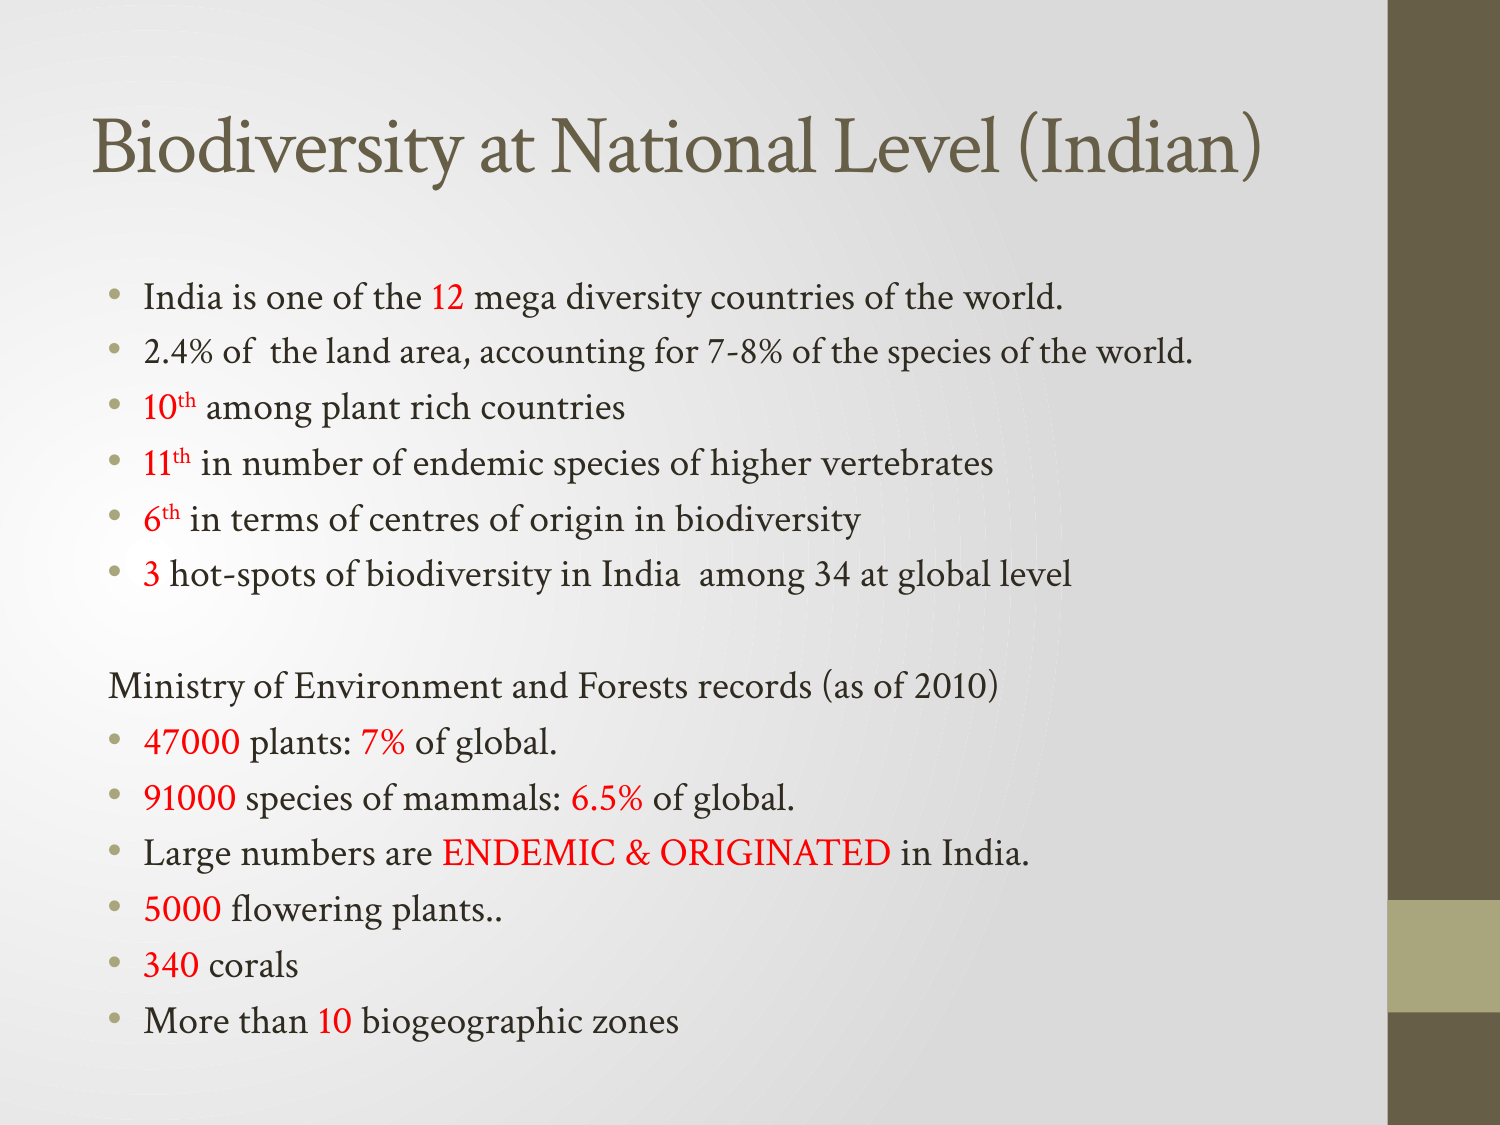

# Biodiversity at National Level (Indian)
India is one of the 12 mega diversity countries of the world.
2.4% of  the land area, accounting for 7-8% of the species of the world.
10th among plant rich countries
11th in number of endemic species of higher vertebrates
6th in terms of centres of origin in biodiversity
3 hot-spots of biodiversity in India  among 34 at global level

Ministry of Environment and Forests records (as of 2010)
47000 plants: 7% of global.
91000 species of mammals: 6.5% of global.
Large numbers are ENDEMIC & ORIGINATED in India.
5000 flowering plants..
340 corals
More than 10 biogeographic zones